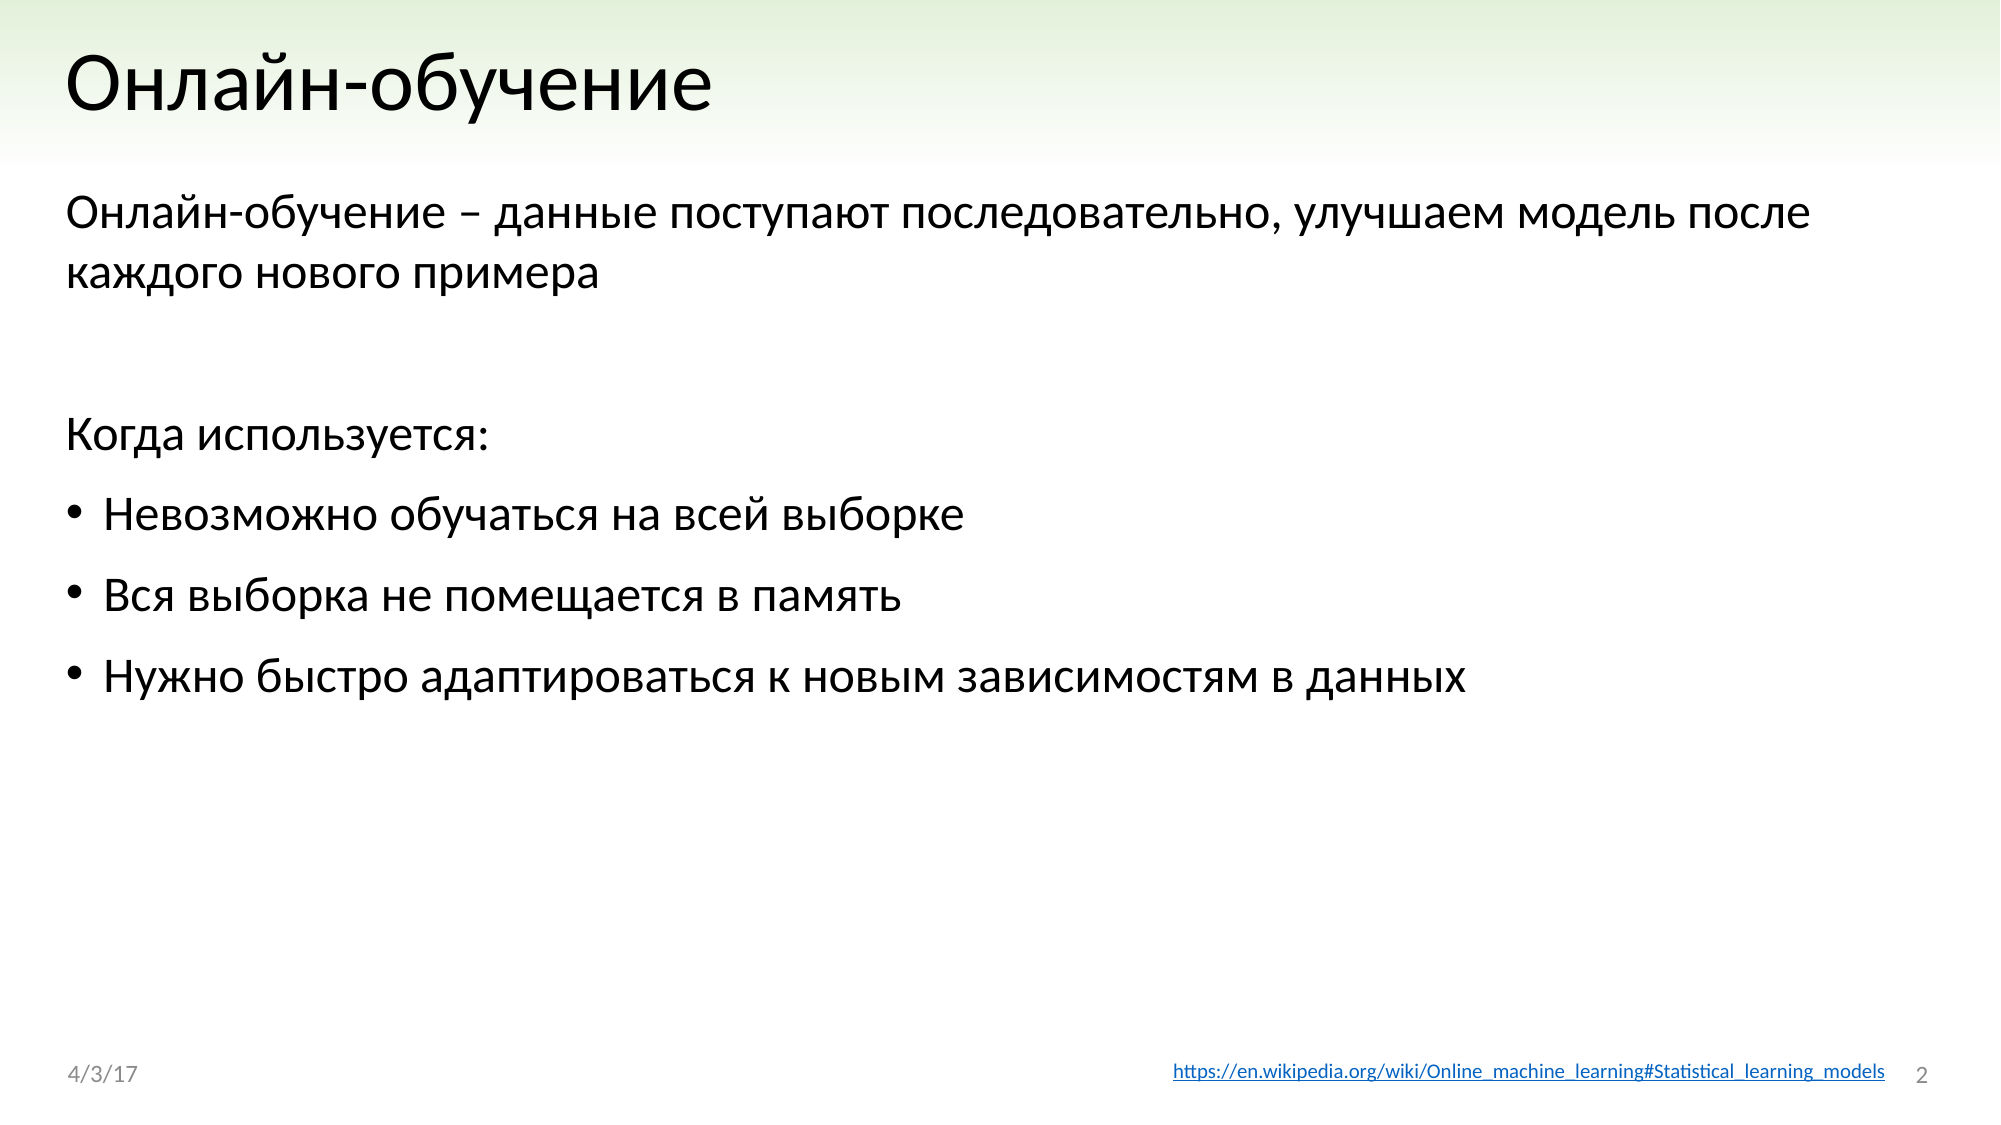

# Онлайн-обучение
Онлайн-обучение – данные поступают последовательно, улучшаем модель после каждого нового примера

Когда используется:
Невозможно обучаться на всей выборке
Вся выборка не помещается в память
Нужно быстро адаптироваться к новым зависимостям в данных
4/3/17
2
https://en.wikipedia.org/wiki/Online_machine_learning#Statistical_learning_models